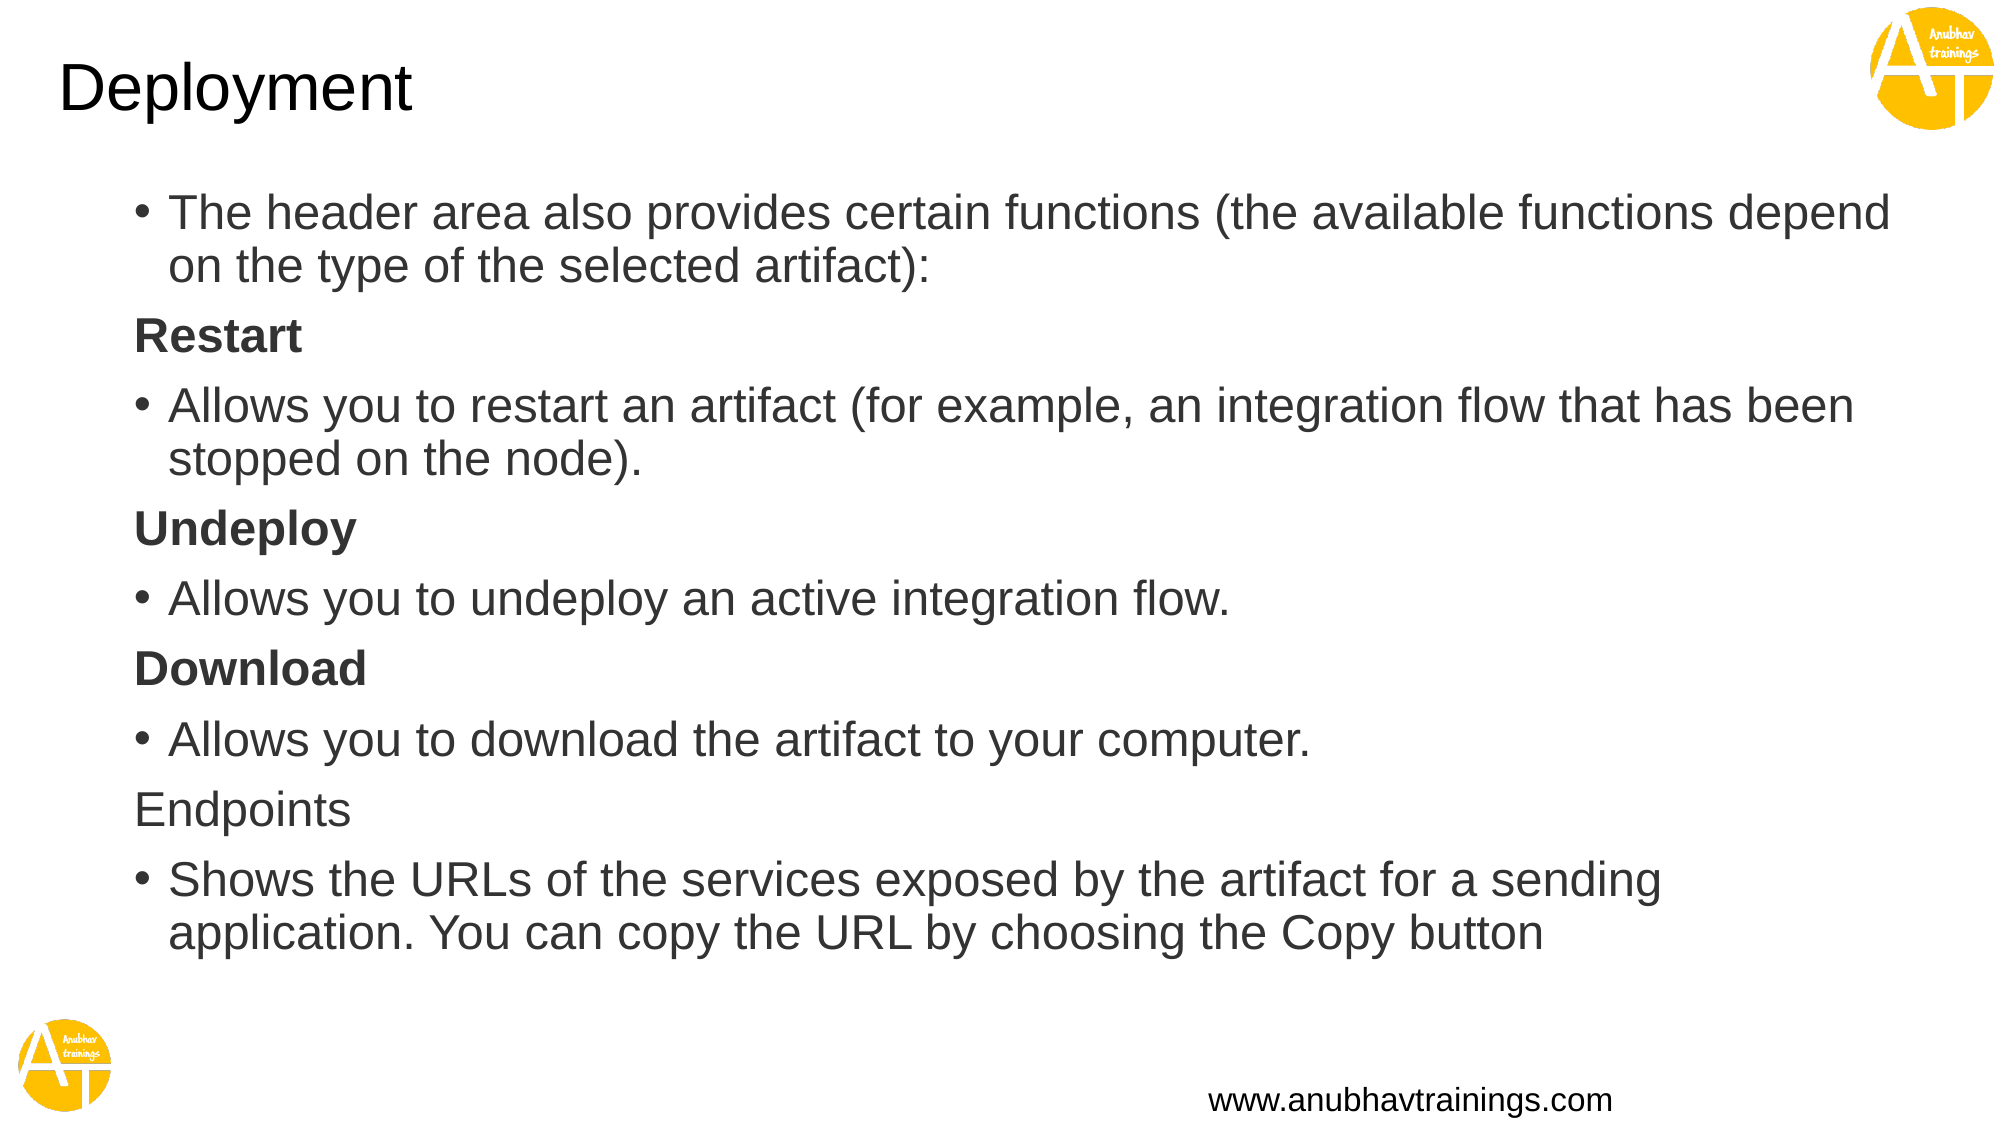

# Deployment
The header area also provides certain functions (the available functions depend on the type of the selected artifact):
Restart
Allows you to restart an artifact (for example, an integration flow that has been stopped on the node).
Undeploy
Allows you to undeploy an active integration flow.
Download
Allows you to download the artifact to your computer.
Endpoints
Shows the URLs of the services exposed by the artifact for a sending application. You can copy the URL by choosing the Copy button

www.anubhavtrainings.com